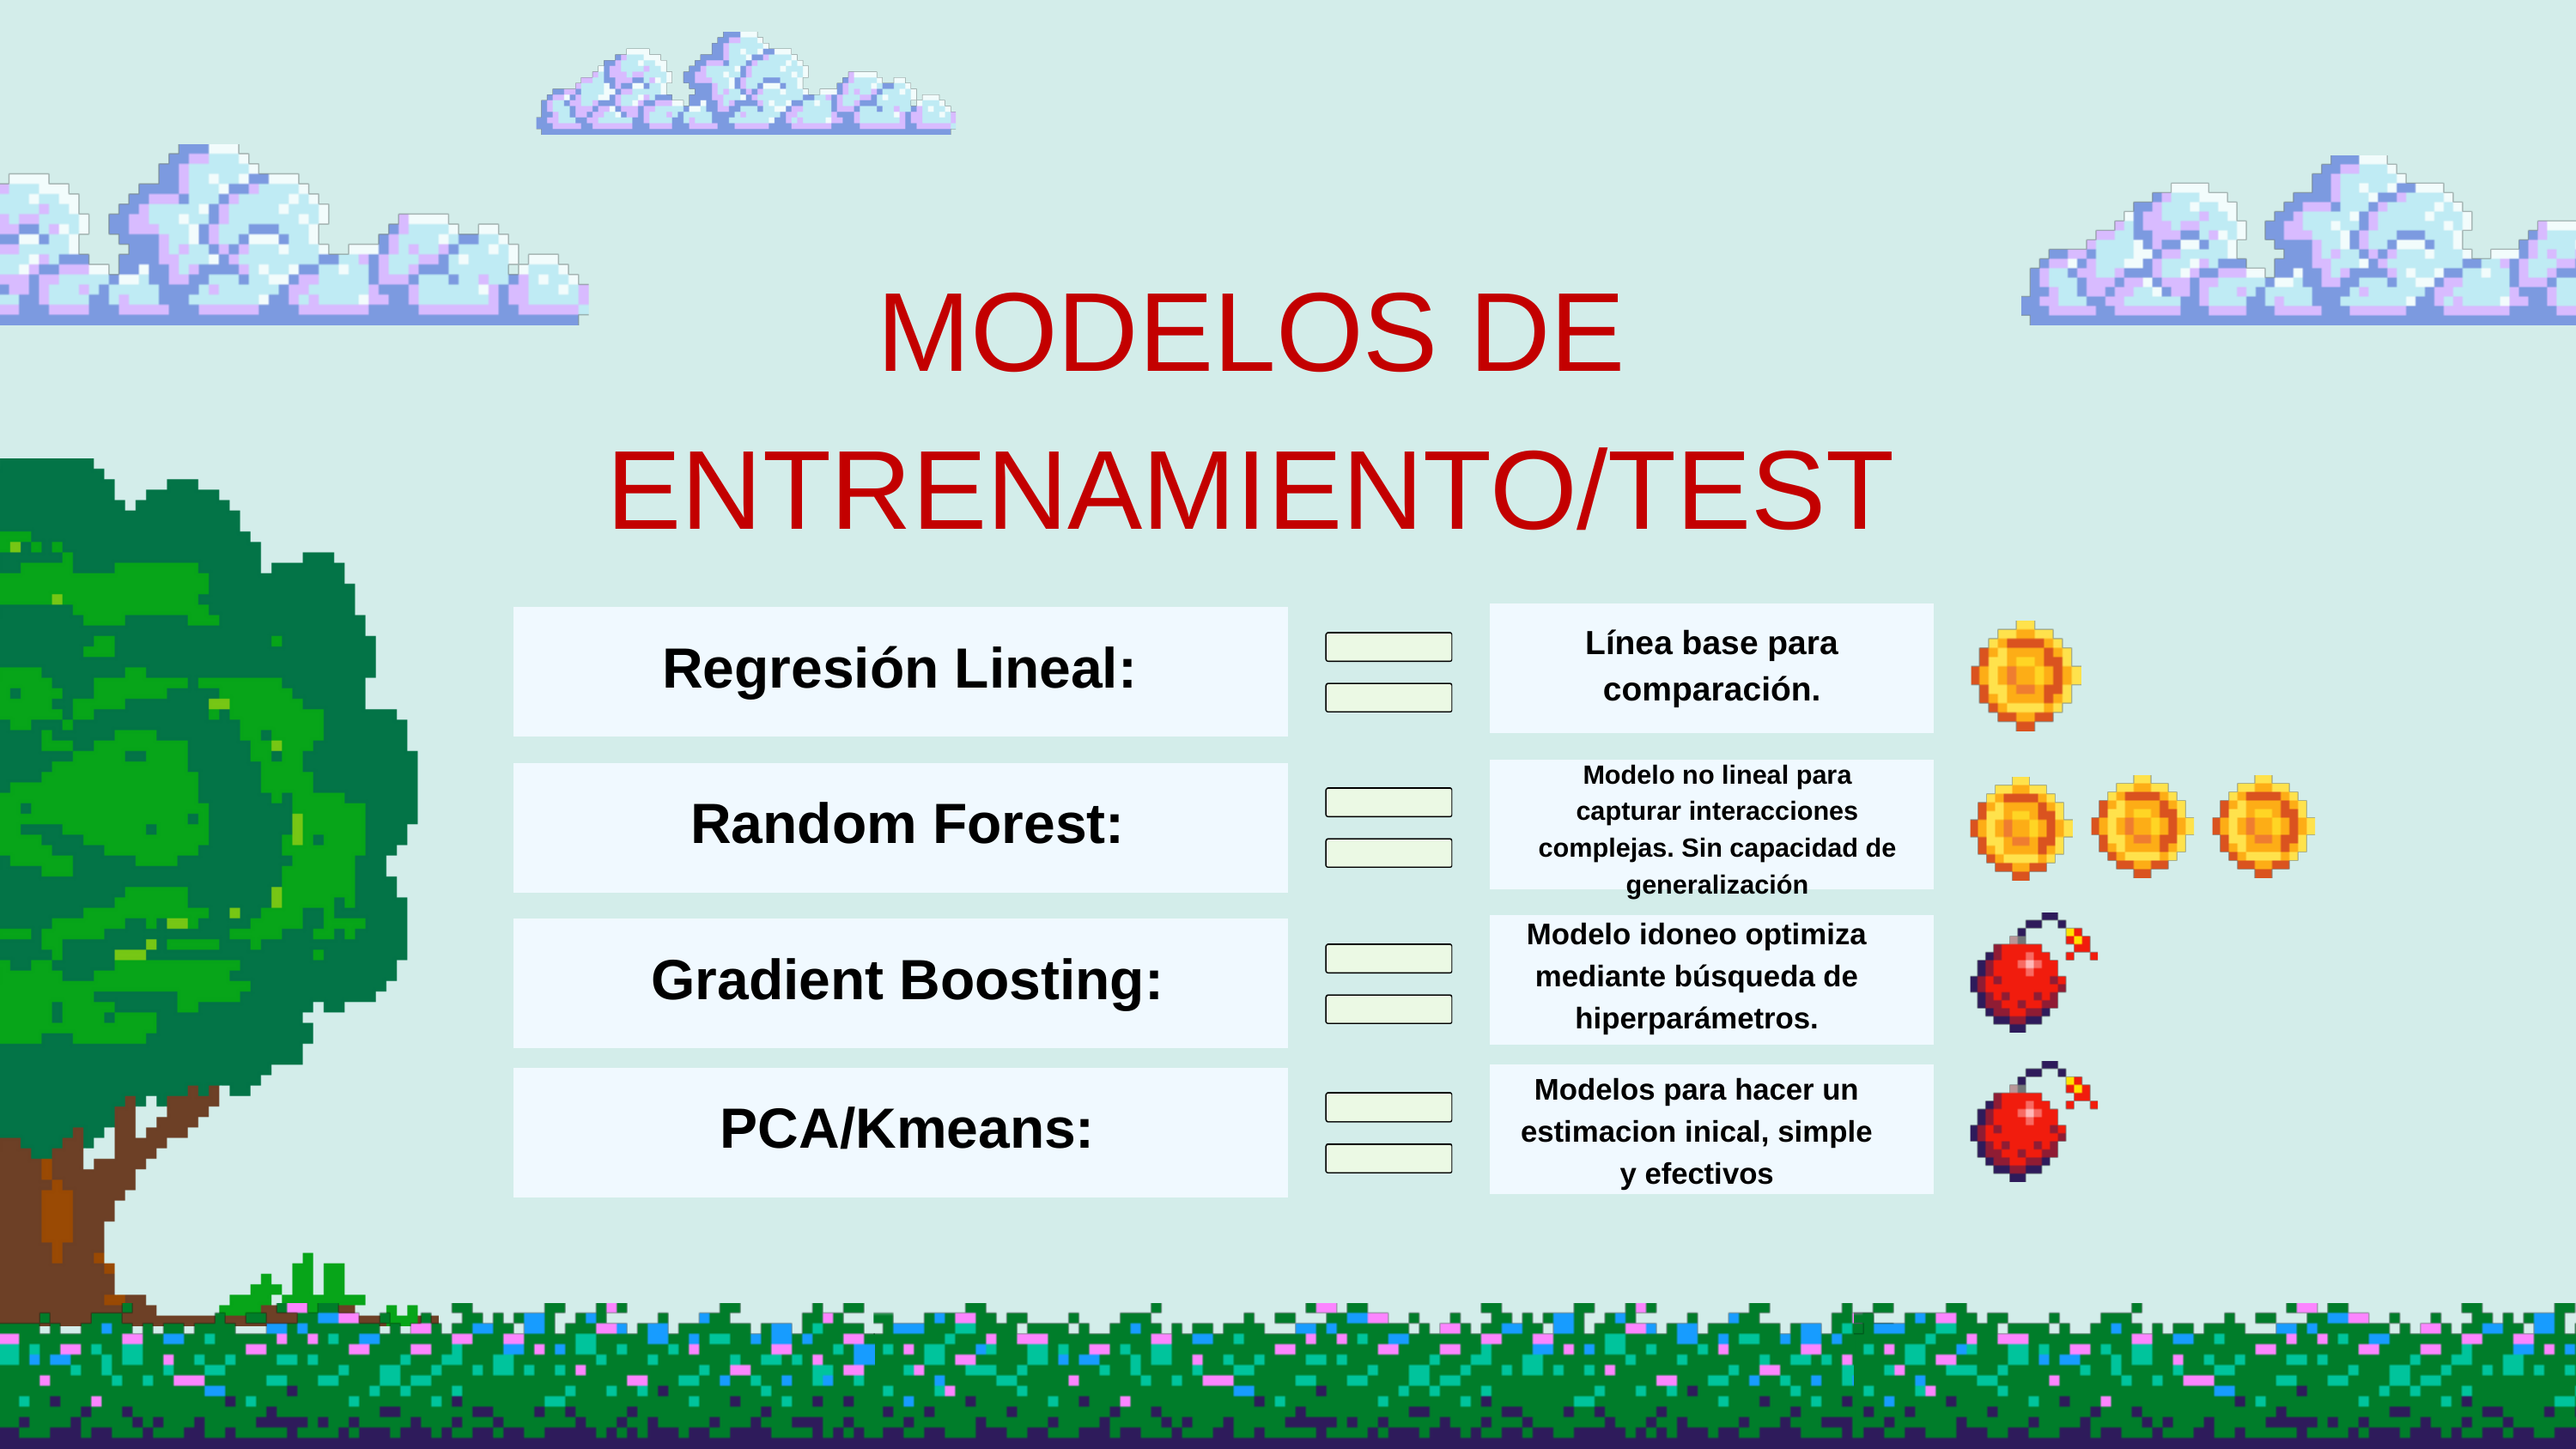

MODELOS DE ENTRENAMIENTO/TEST

Línea base para comparación.
Regresión Lineal:

Modelo no lineal para capturar interacciones complejas. Sin capacidad de generalización

Random Forest:

Modelo idoneo optimiza mediante búsqueda de hiperparámetros.

Gradient Boosting:

Modelos para hacer un estimacion inical, simple y efectivos

PCA/Kmeans: